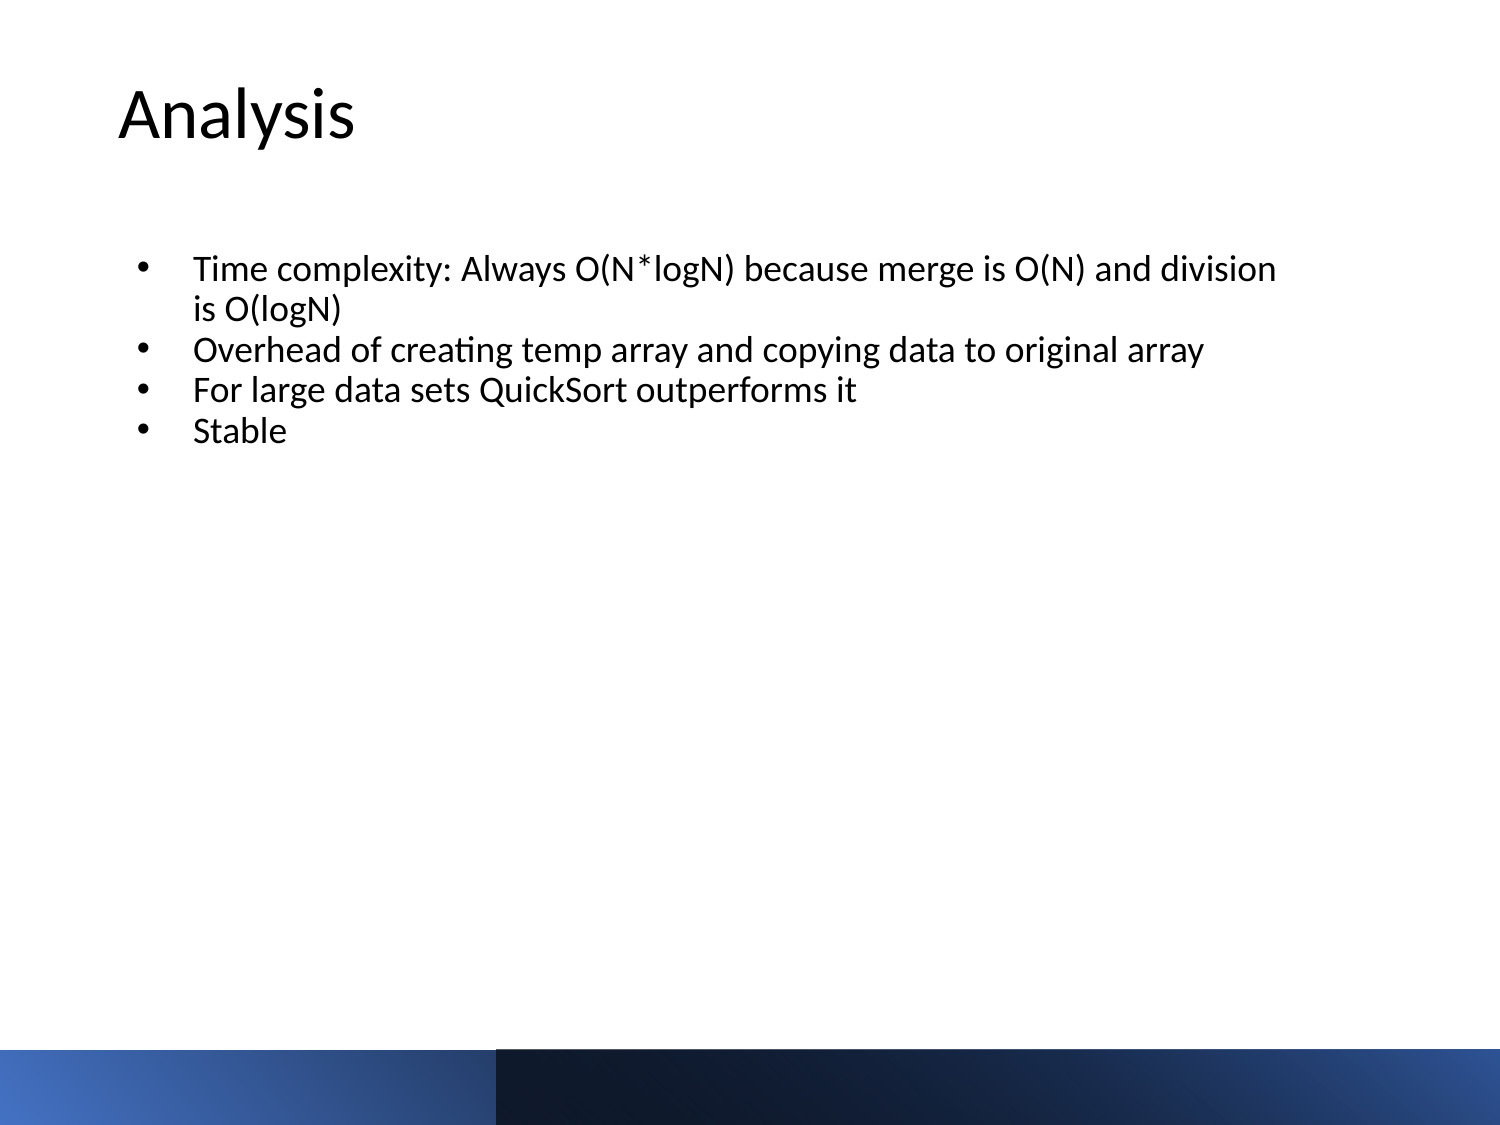

# Analysis
Time complexity: Always O(N*logN) because merge is O(N) and division is O(logN)
Overhead of creating temp array and copying data to original array
For large data sets QuickSort outperforms it
Stable